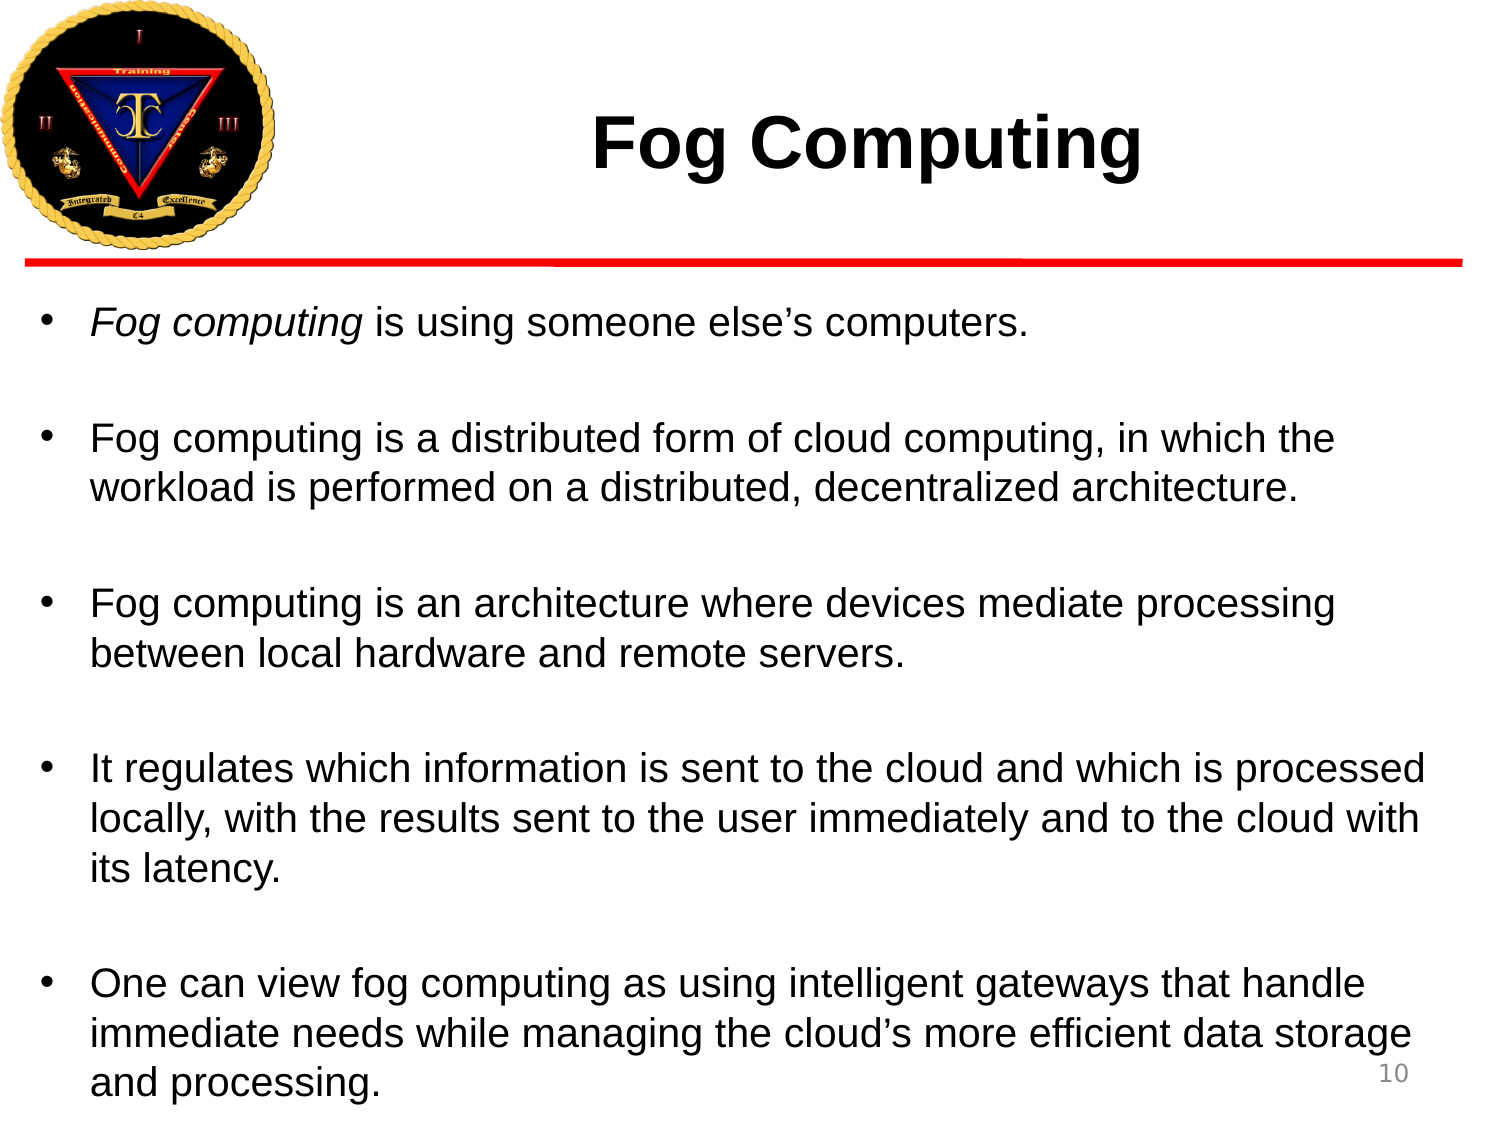

# Fog Computing
Fog computing is using someone else’s computers.

Fog computing is a distributed form of cloud computing, in which the workload is performed on a distributed, decentralized architecture.

Fog computing is an architecture where devices mediate processing between local hardware and remote servers.

It regulates which information is sent to the cloud and which is processed locally, with the results sent to the user immediately and to the cloud with its latency.

One can view fog computing as using intelligent gateways that handle immediate needs while managing the cloud’s more efficient data storage and processing.
10